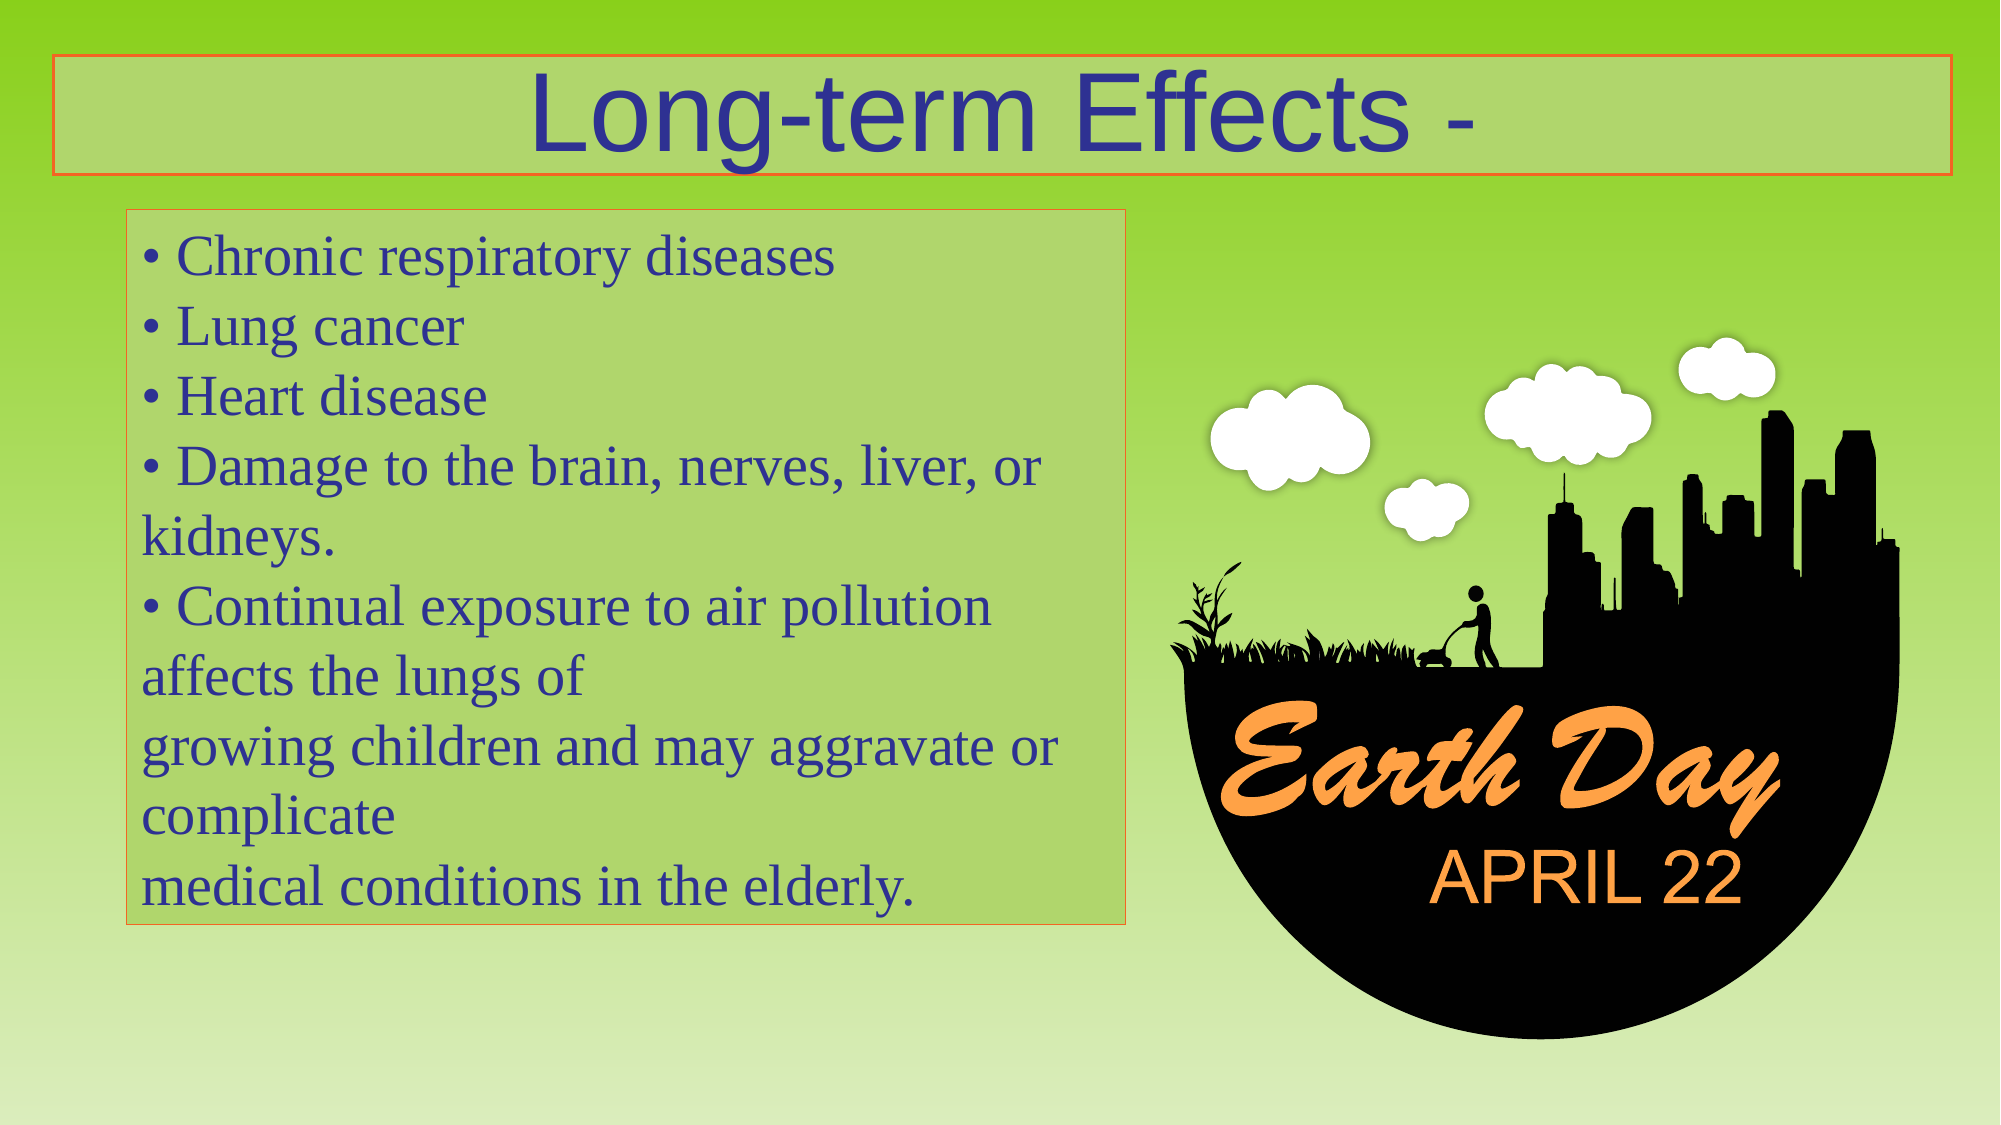

Long-term Effects -
• Chronic respiratory diseases
• Lung cancer
• Heart disease
• Damage to the brain, nerves, liver, or kidneys.
• Continual exposure to air pollution affects the lungs of
growing children and may aggravate or complicate
medical conditions in the elderly.